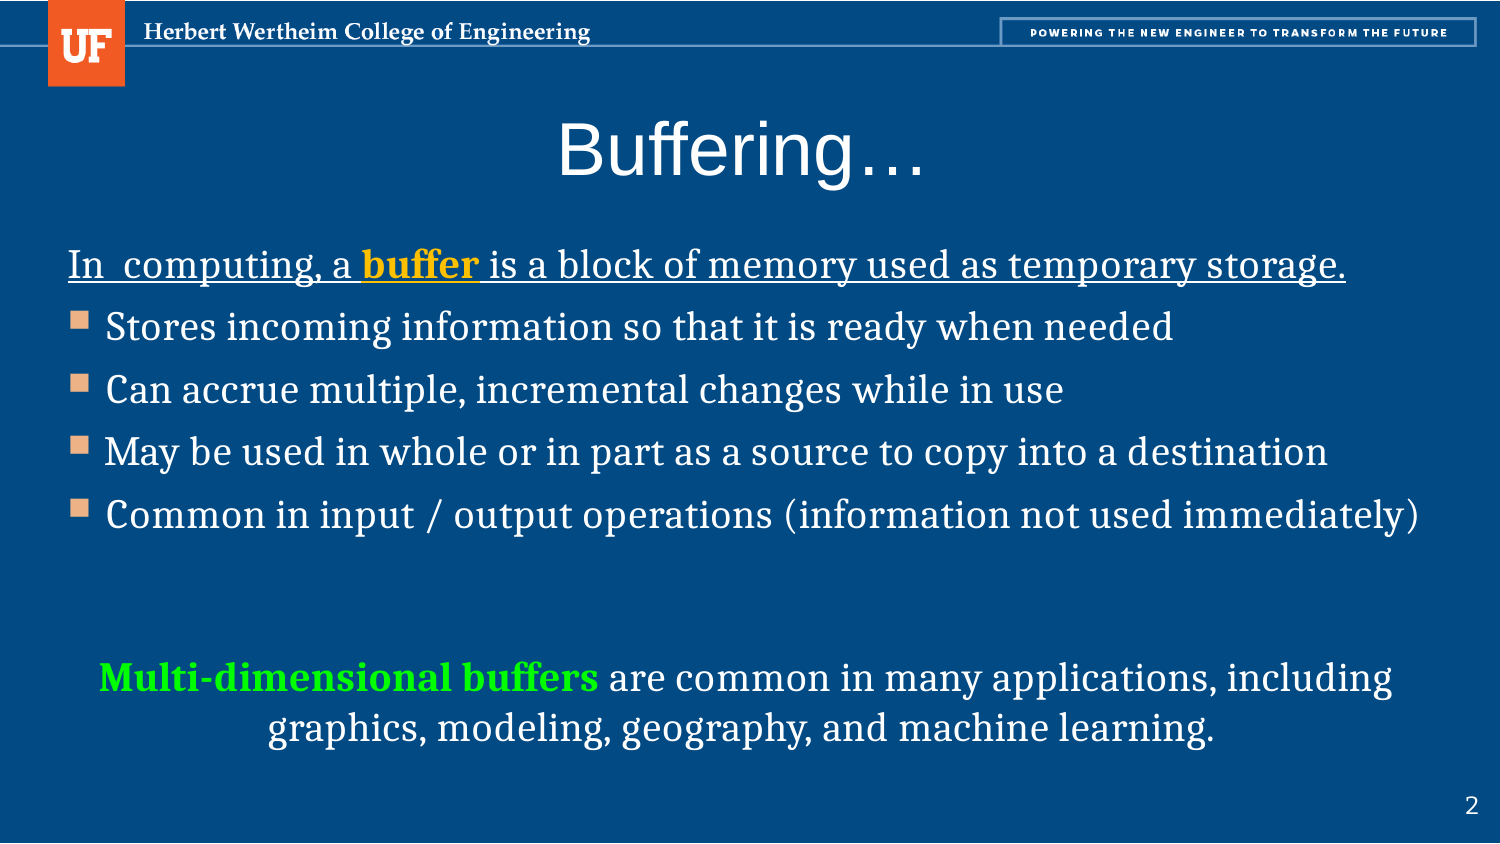

# Buffering…
In  computing, a buffer is a block of memory used as temporary storage.
Stores incoming information so that it is ready when needed
Can accrue multiple, incremental changes while in use
May be used in whole or in part as a source to copy into a destination
Common in input / output operations (information not used immediately)
Multi-dimensional buffers are common in many applications, including graphics, modeling, geography, and machine learning.
2